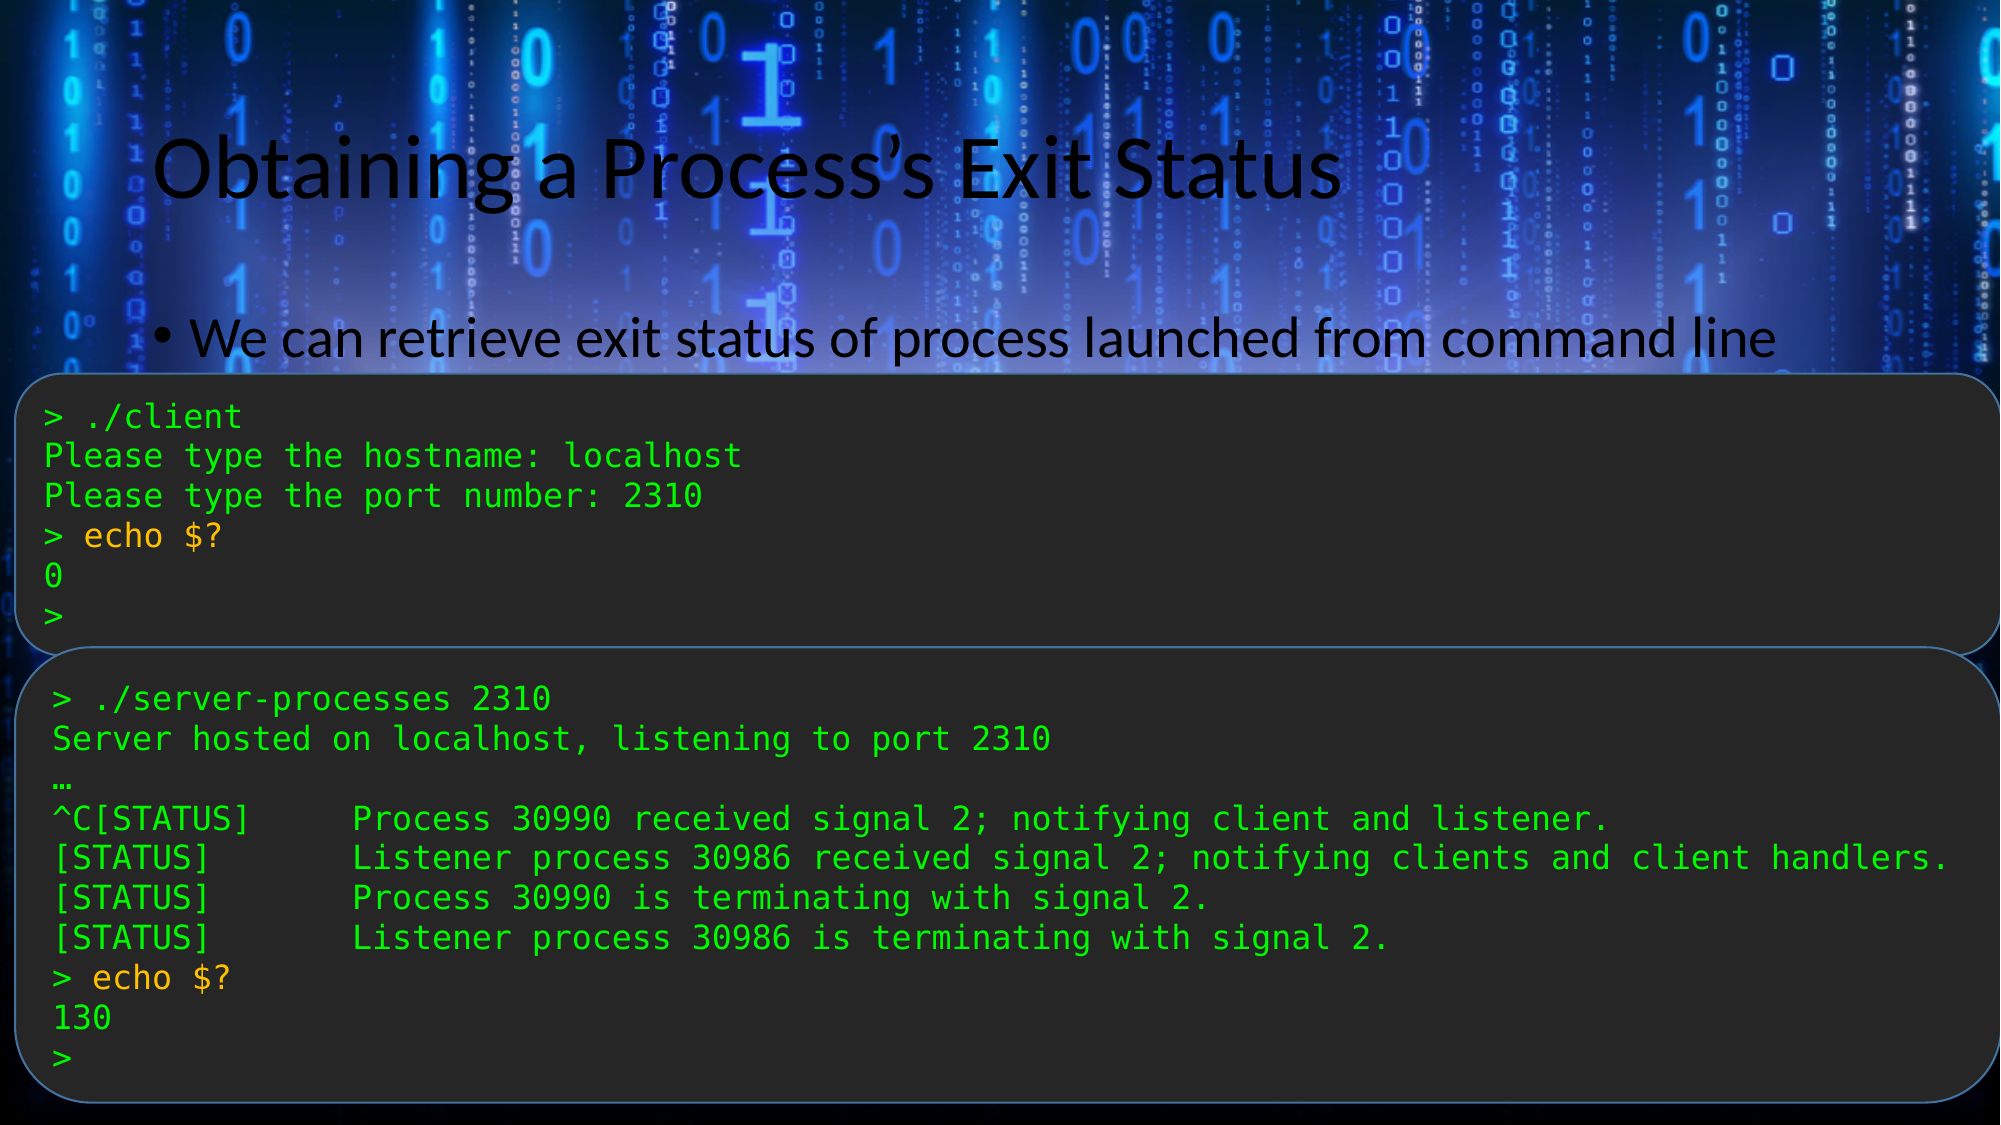

# Obtaining a Process’s Exit Status
We can retrieve exit status of process launched from command line
> ./client
Please type the hostname: localhost
Please type the port number: 2310
> echo $?
0
>

> ./server-processes 2310
Server hosted on localhost, listening to port 2310
…
^C[STATUS]	Process 30990 received signal 2; notifying client and listener.
[STATUS]	Listener process 30986 received signal 2; notifying clients and client handlers.
[STATUS]	Process 30990 is terminating with signal 2.
[STATUS]	Listener process 30986 is terminating with signal 2.
> echo $?
130
>
Slide by Bohn
Programming at the Hardware/Software Interface
25